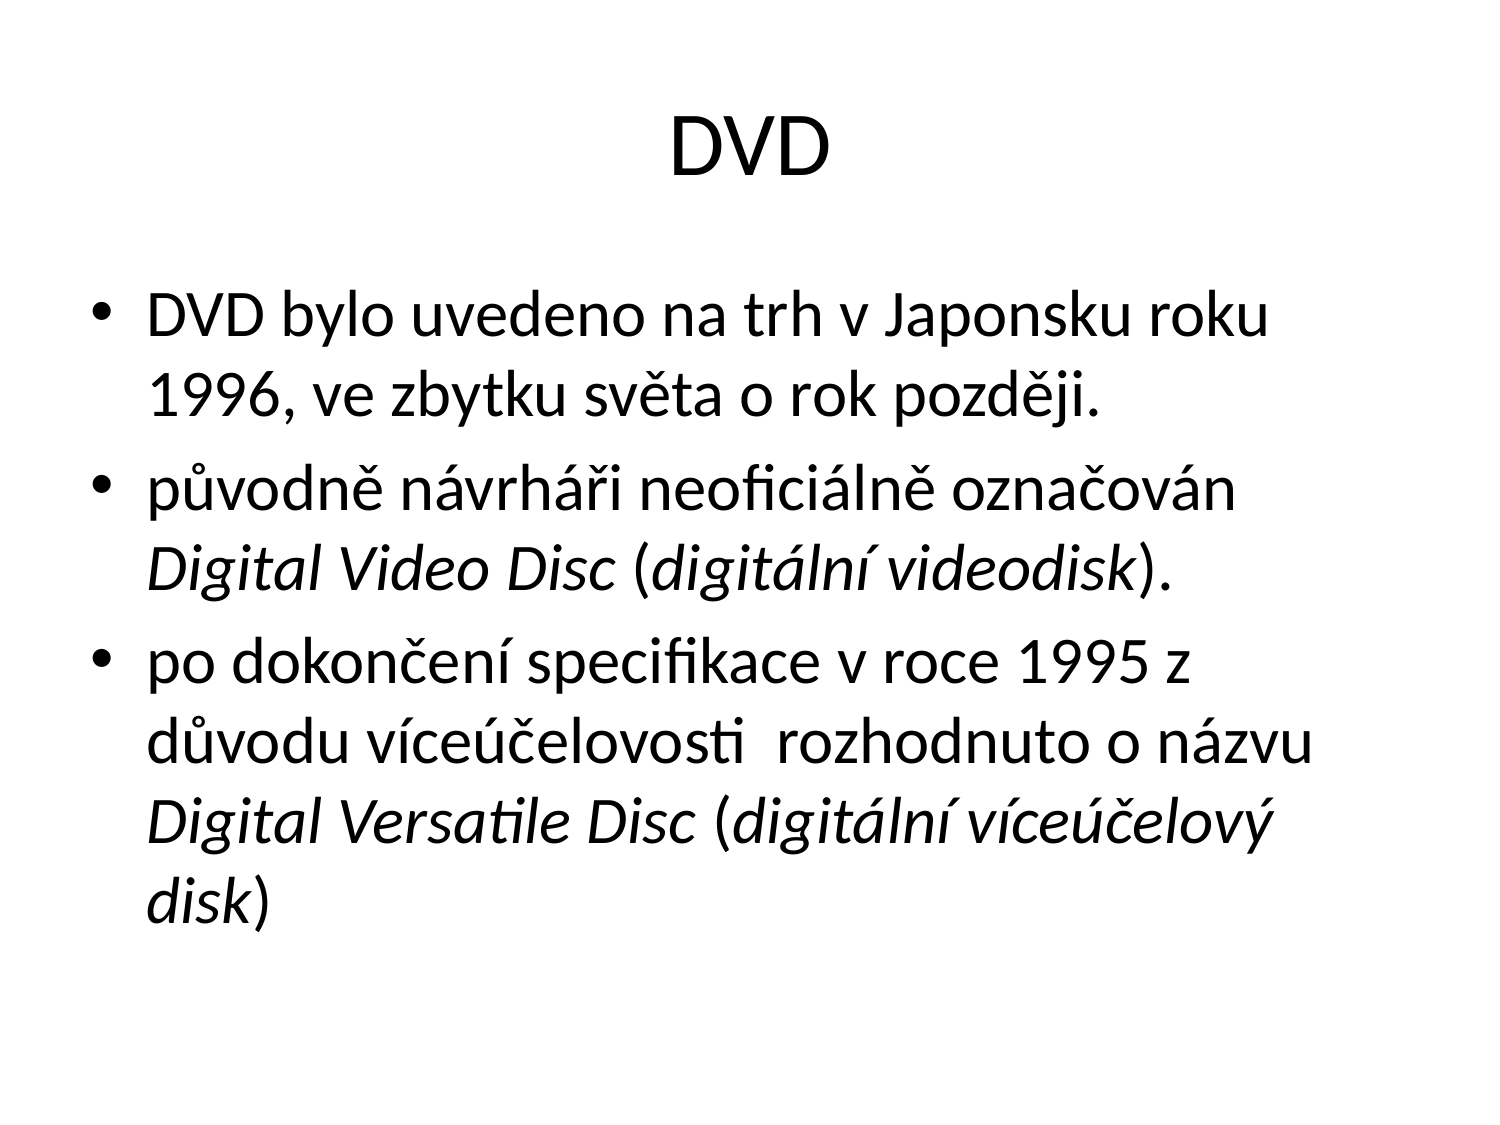

# DVD
DVD bylo uvedeno na trh v Japonsku roku 1996, ve zbytku světa o rok později.
původně návrháři neoficiálně označován Digital Video Disc (digitální videodisk).
po dokončení specifikace v roce 1995 z důvodu víceúčelovosti  rozhodnuto o názvu Digital Versatile Disc (digitální víceúčelový disk)